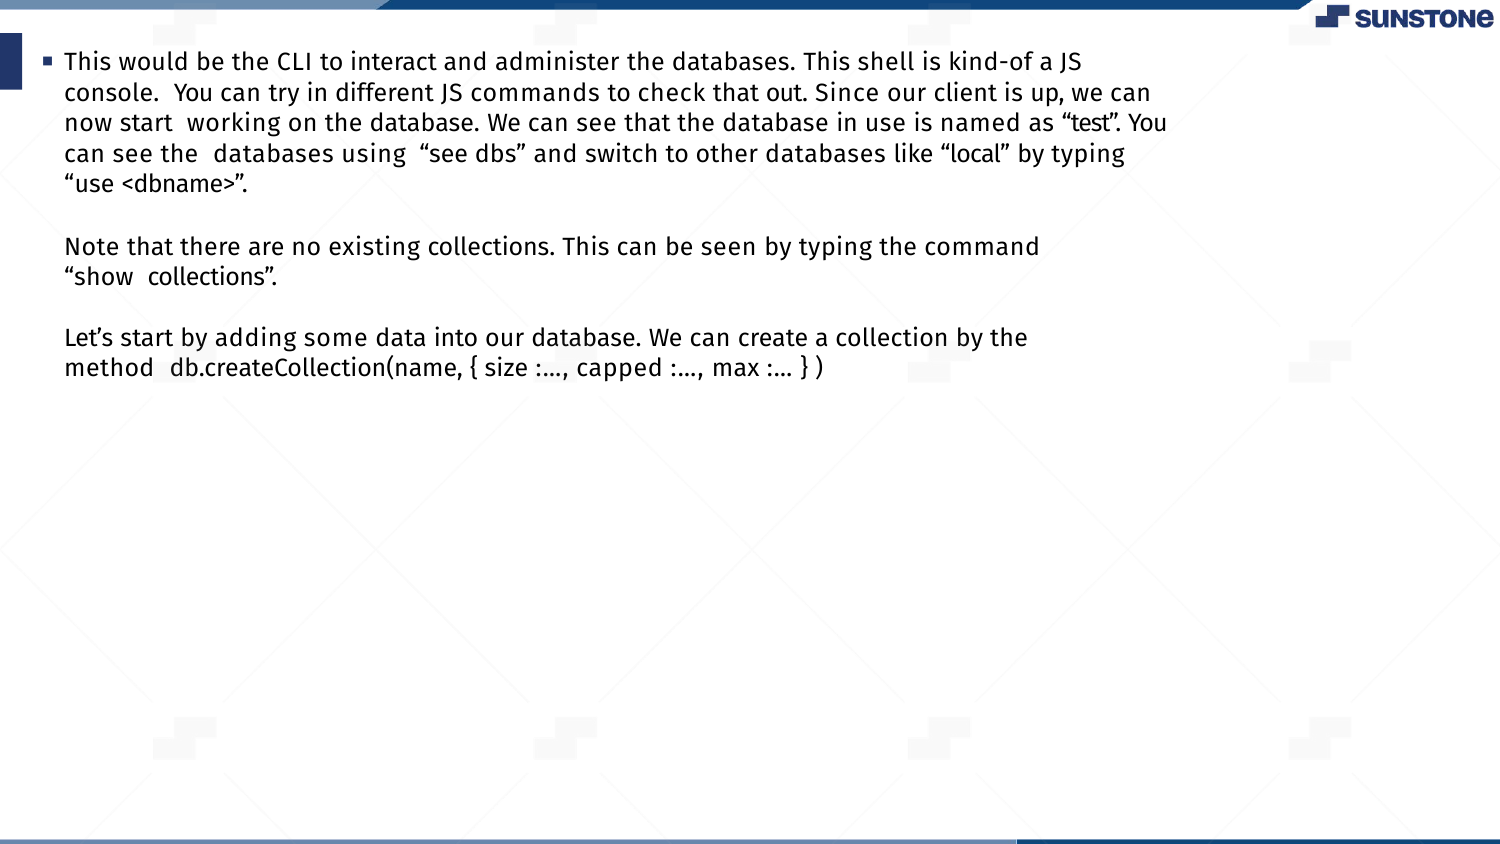

This would be the CLI to interact and administer the databases. This shell is kind-of a JS console.  You can try in different JS commands to check that out. Since our client is up, we can now start  working on the database. We can see that the database in use is named as “test”. You can see the  databases using “see dbs” and switch to other databases like “local” by typing “use <dbname>”.

Note that there are no existing collections. This can be seen by typing the command “show  collections”.

Let’s start by adding some data into our database. We can create a collection by the method  db.createCollection(name, { size :…, capped :…, max :… } )